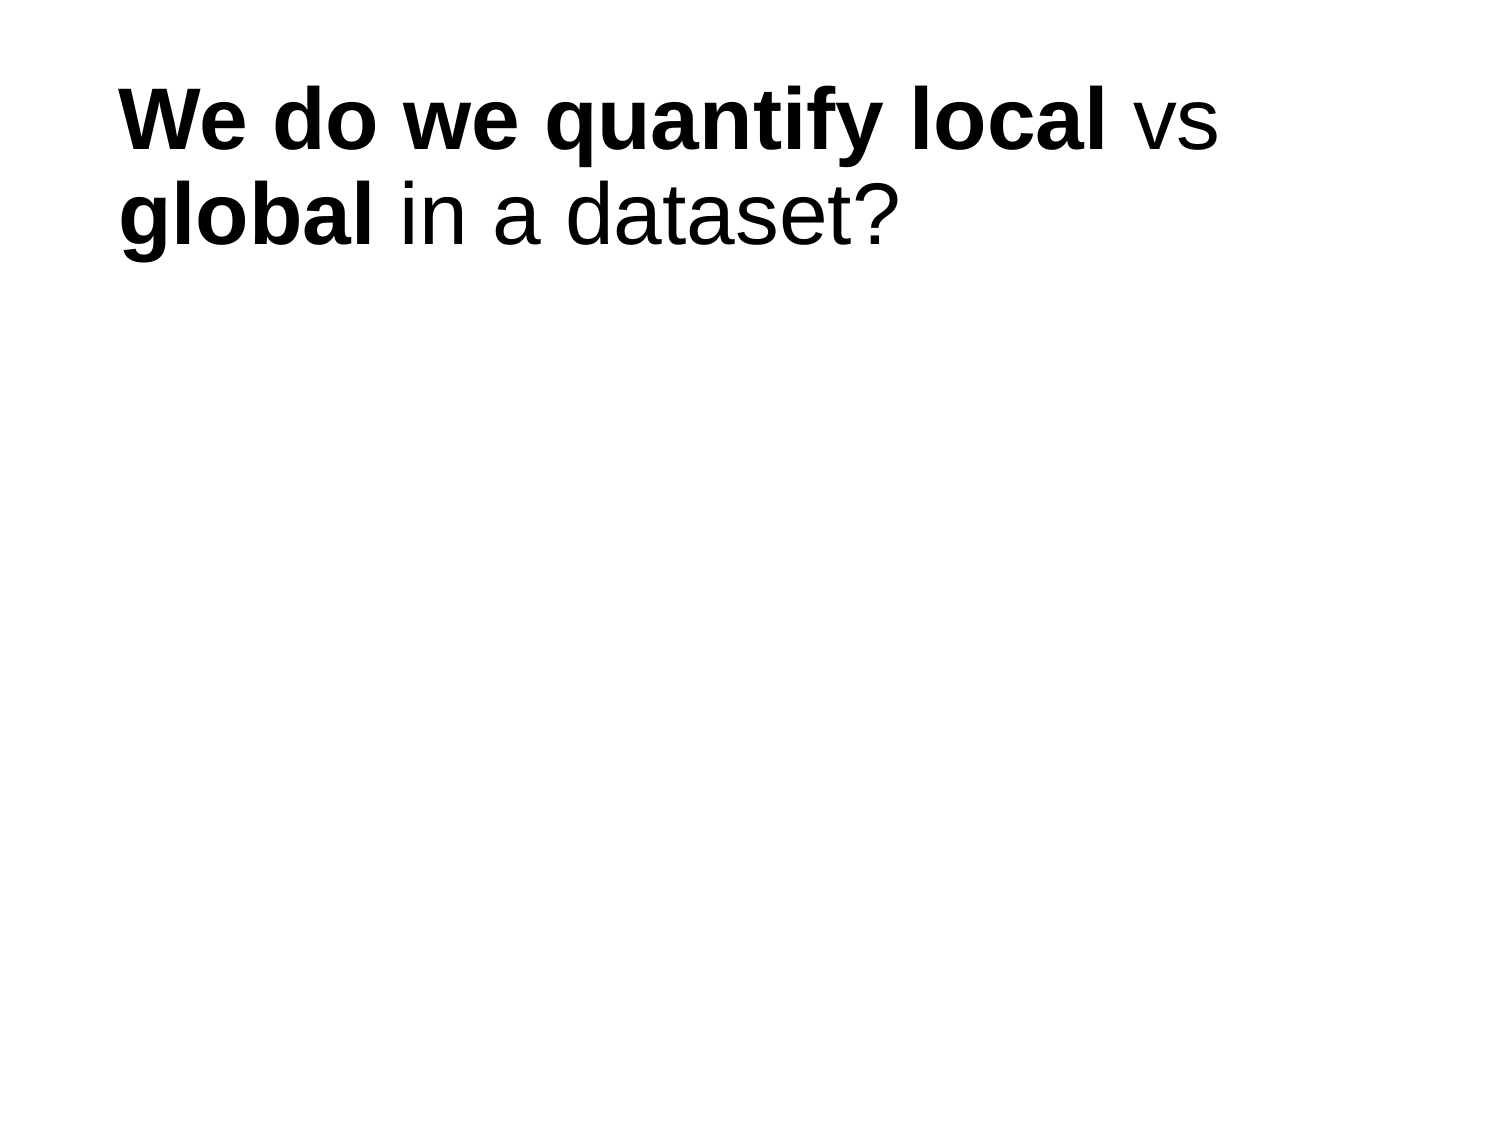

# We do we quantify local vs global in a dataset?